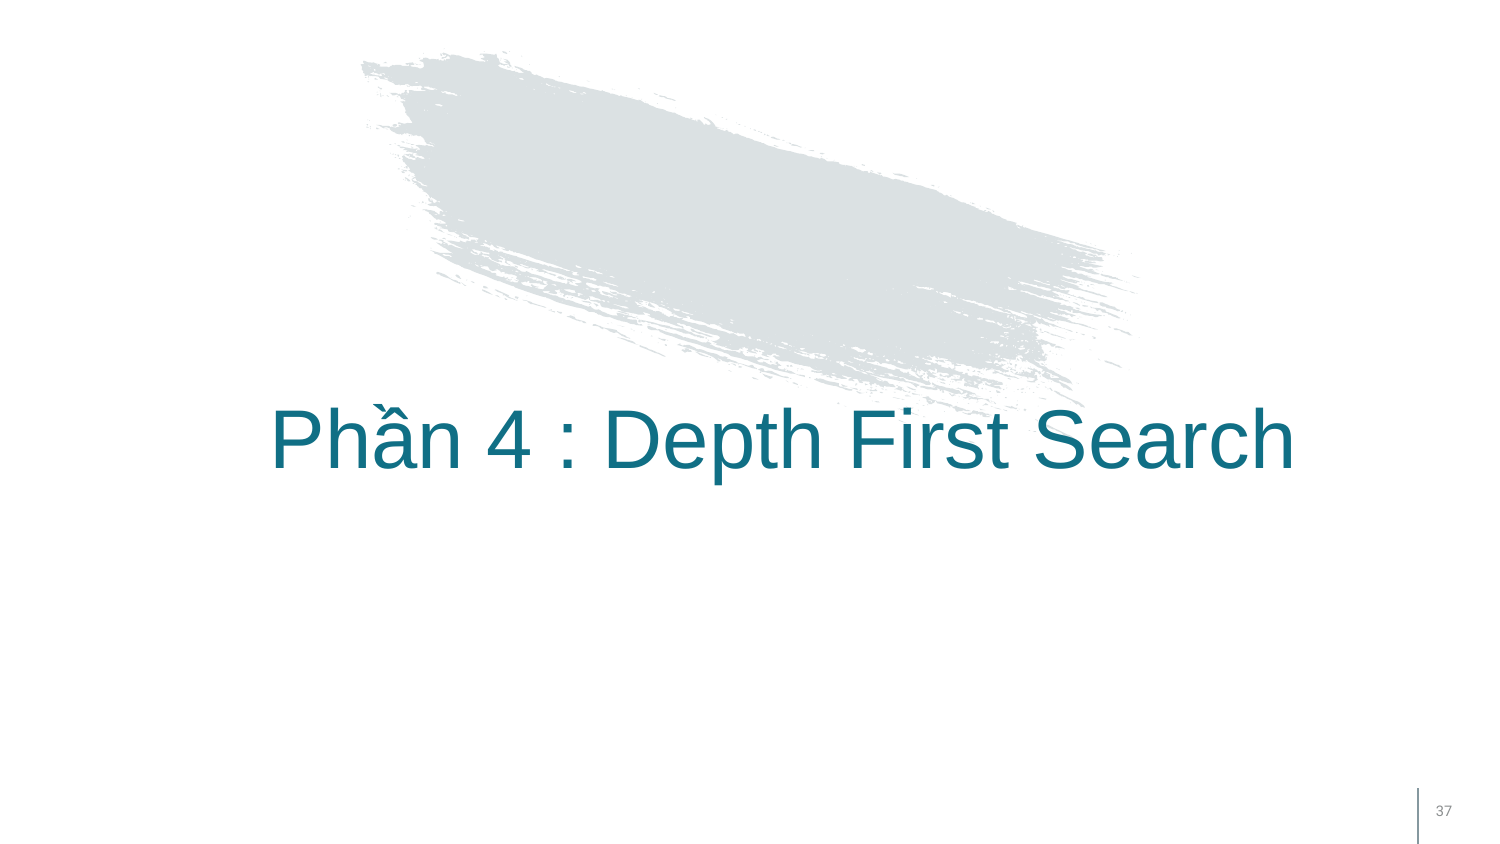

# Phần 4 : Depth First Search
37